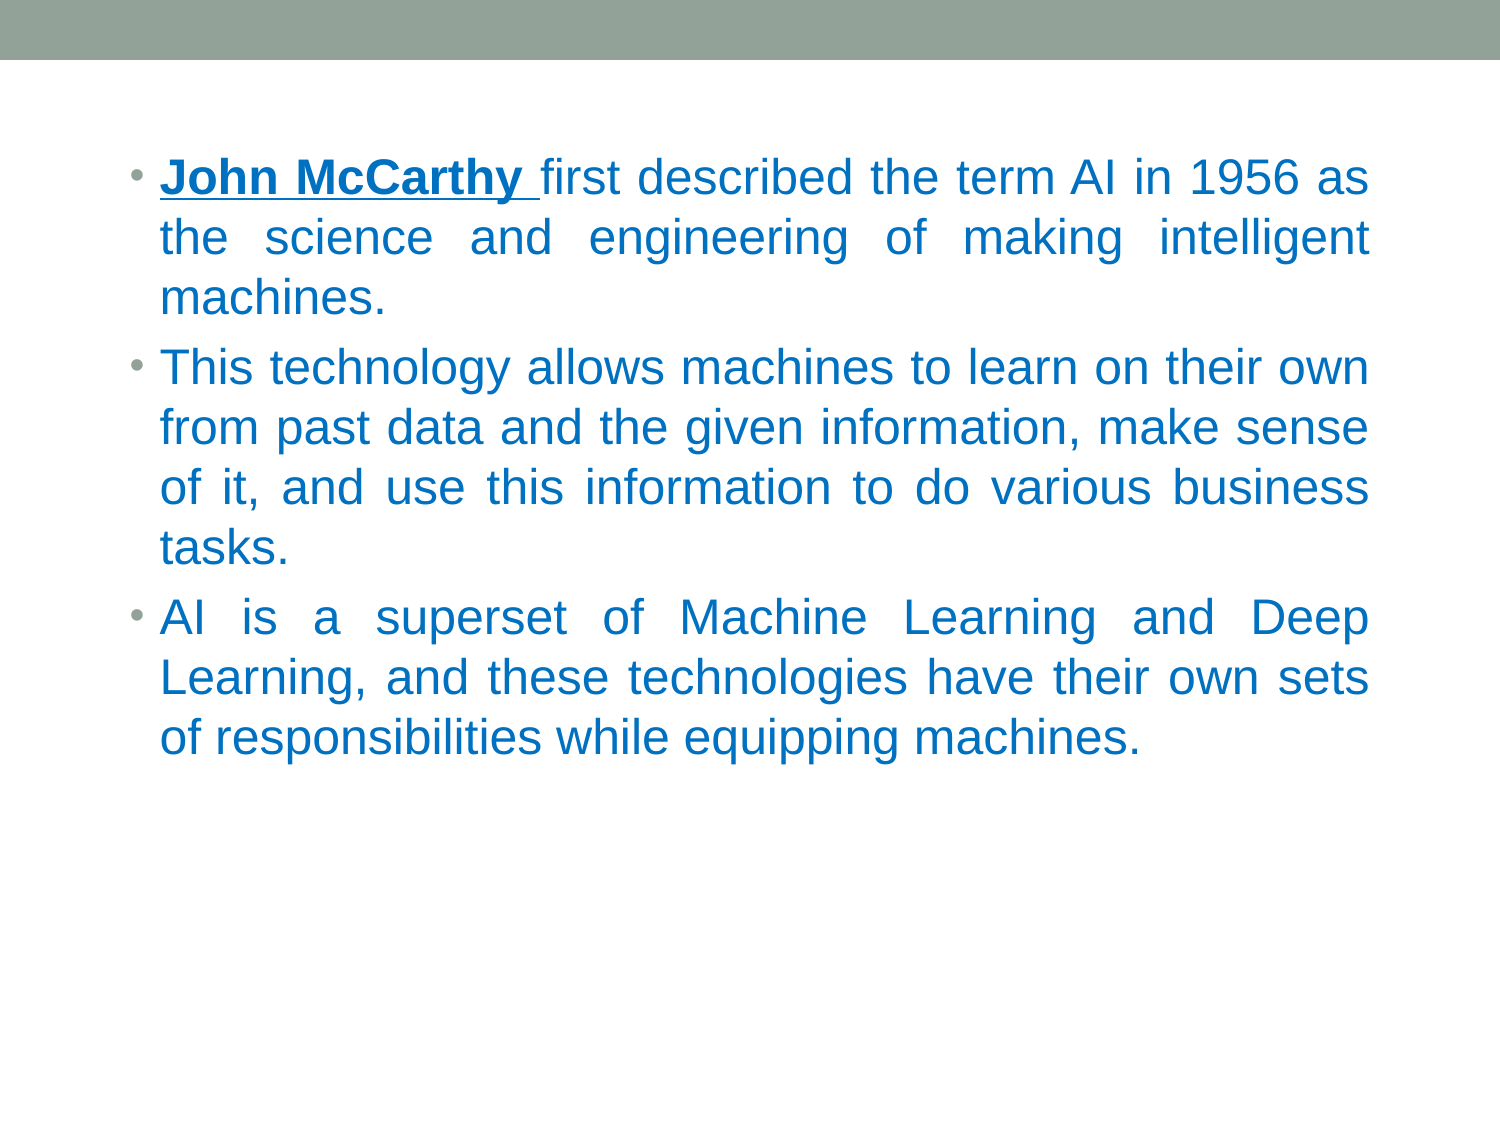

John McCarthy first described the term AI in 1956 as the science and engineering of making intelligent machines.
This technology allows machines to learn on their own from past data and the given information, make sense of it, and use this information to do various business tasks.
AI is a superset of Machine Learning and Deep Learning, and these technologies have their own sets of responsibilities while equipping machines.